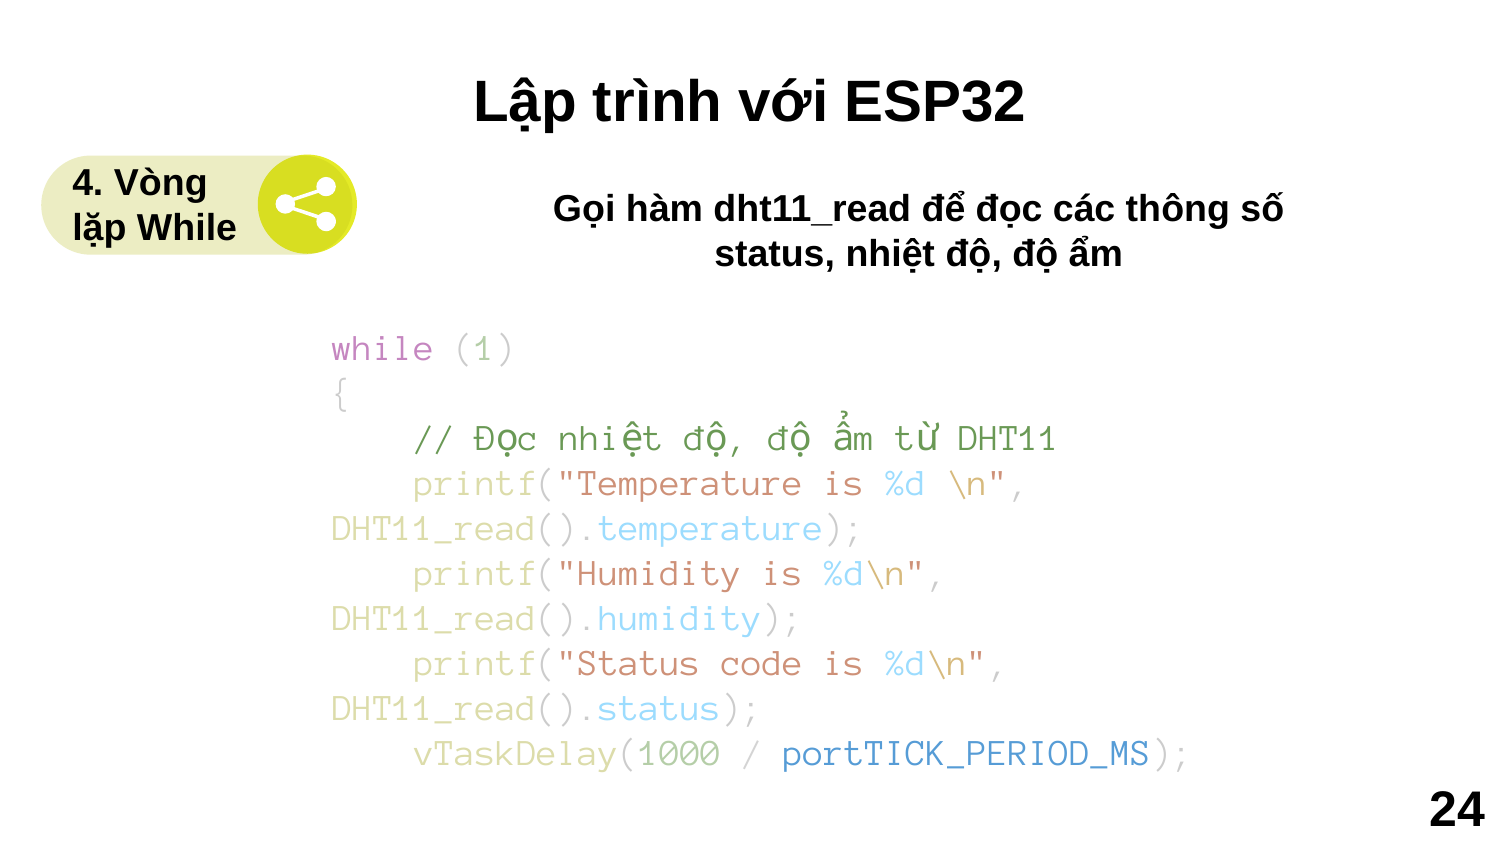

# Lập trình với ESP32

4. Vòng lặp While

Gọi hàm dht11_read để đọc các thông số status, nhiệt độ, độ ẩm

while (1)
{
    // Đọc nhiệt độ, độ ẩm từ DHT11
    printf("Temperature is %d \n", DHT11_read().temperature);
    printf("Humidity is %d\n", DHT11_read().humidity);
    printf("Status code is %d\n", DHT11_read().status);
    vTaskDelay(1000 / portTICK_PERIOD_MS);

24